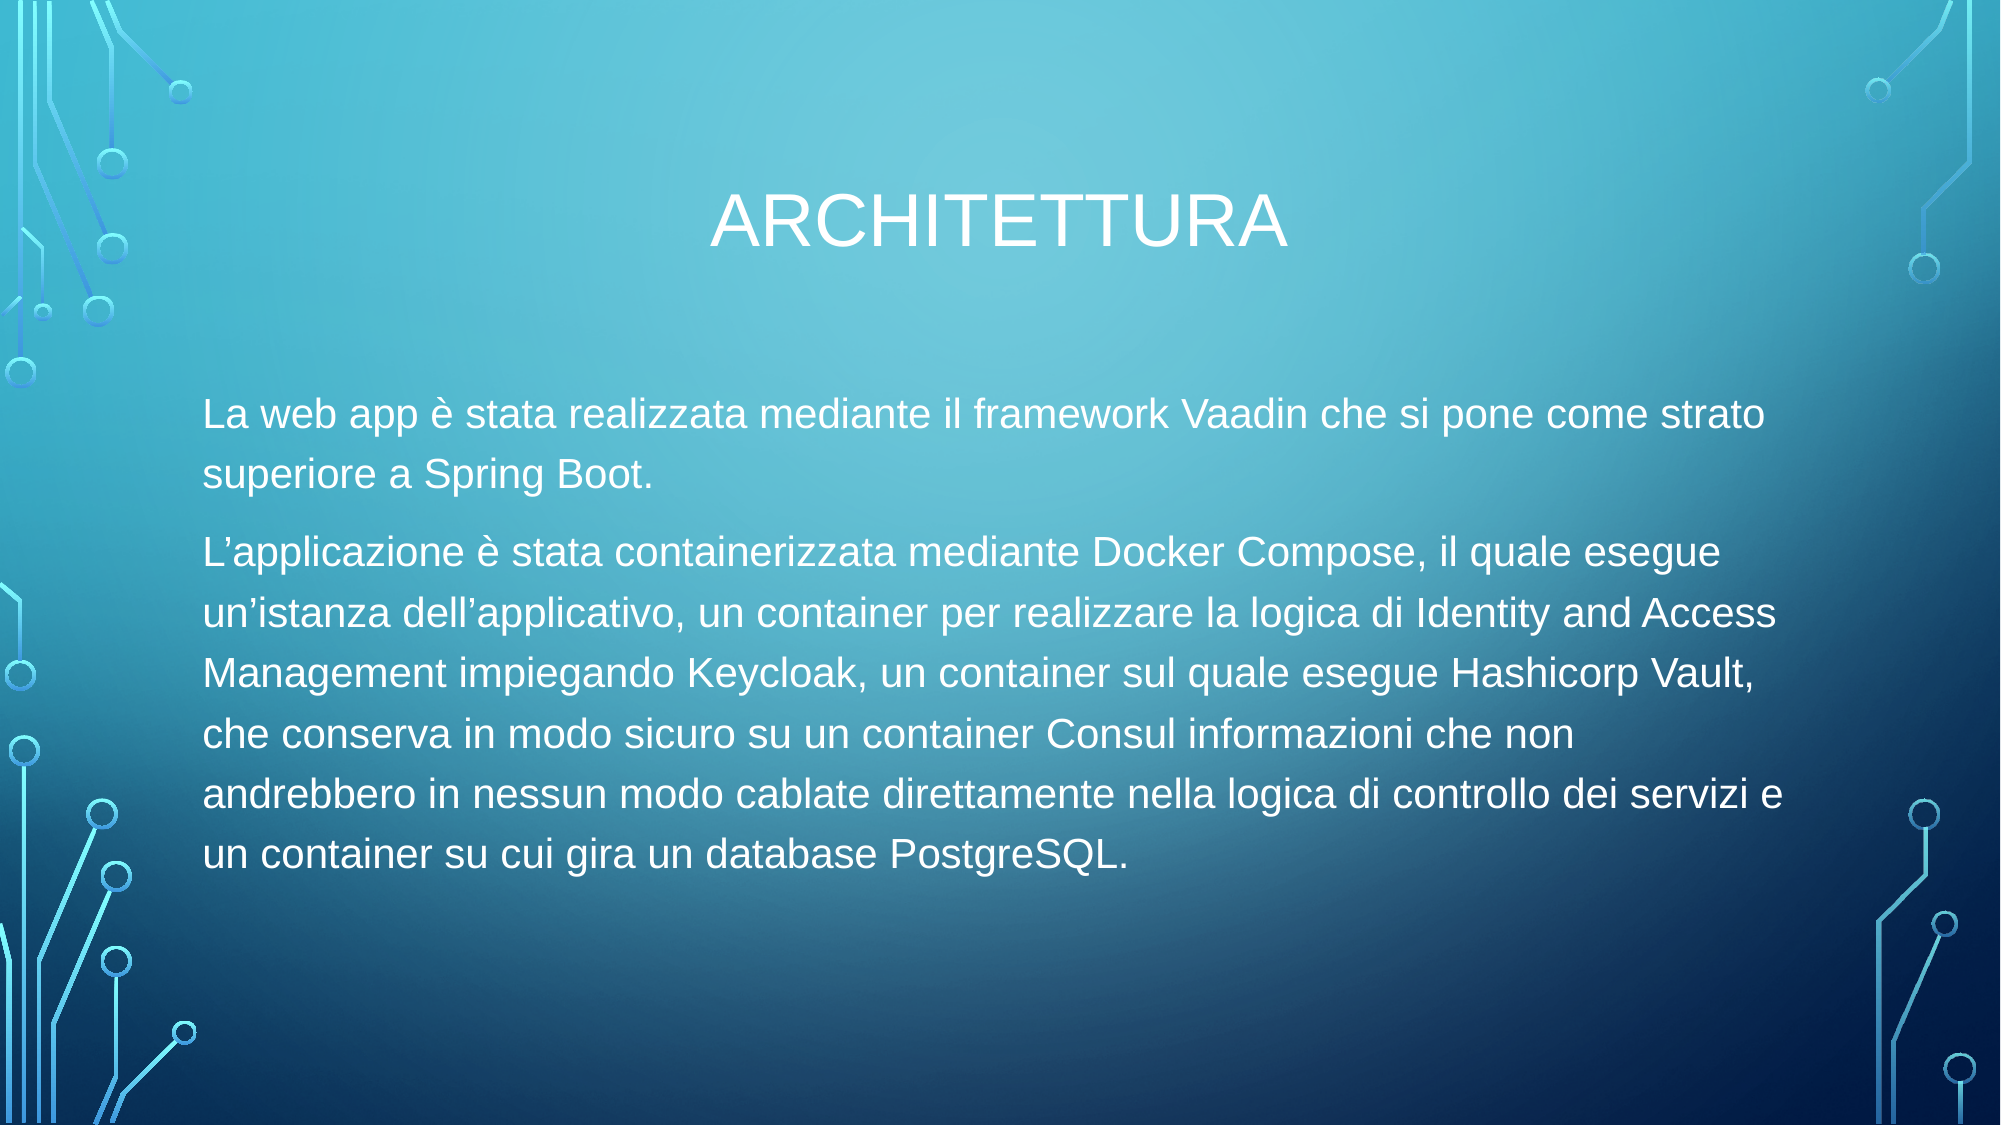

# Architettura
La web app è stata realizzata mediante il framework Vaadin che si pone come strato superiore a Spring Boot.
L’applicazione è stata containerizzata mediante Docker Compose, il quale esegue un’istanza dell’applicativo, un container per realizzare la logica di Identity and Access Management impiegando Keycloak, un container sul quale esegue Hashicorp Vault, che conserva in modo sicuro su un container Consul informazioni che non andrebbero in nessun modo cablate direttamente nella logica di controllo dei servizi e un container su cui gira un database PostgreSQL.